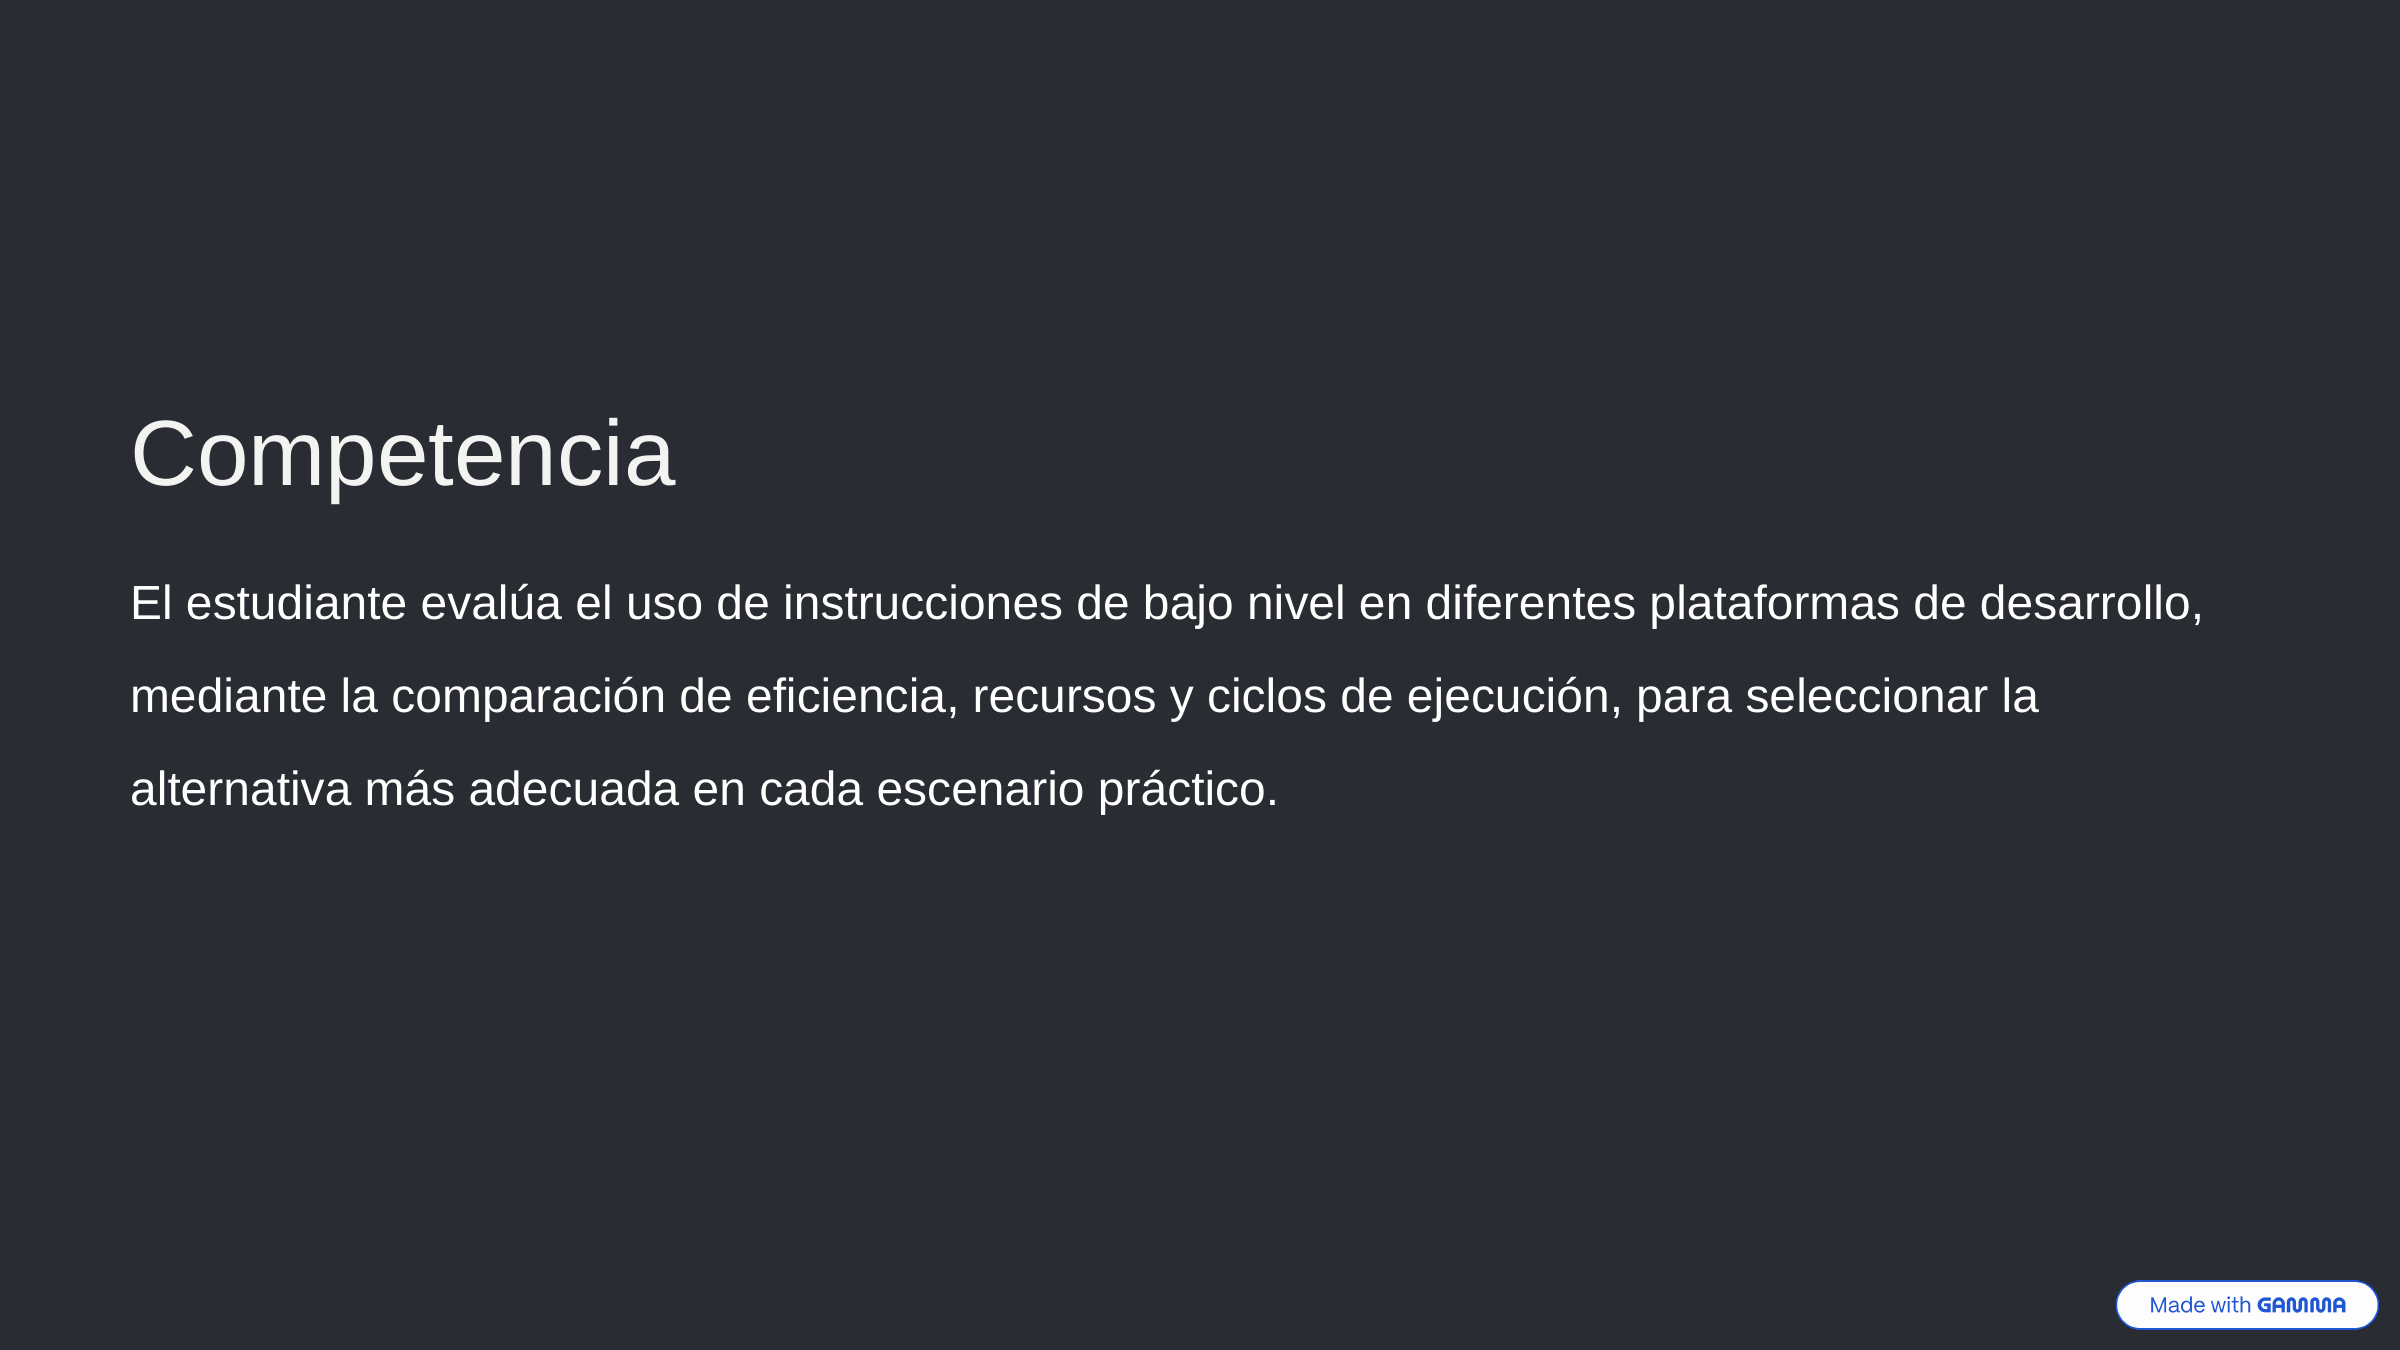

Competencia
El estudiante evalúa el uso de instrucciones de bajo nivel en diferentes plataformas de desarrollo, mediante la comparación de eficiencia, recursos y ciclos de ejecución, para seleccionar la alternativa más adecuada en cada escenario práctico.